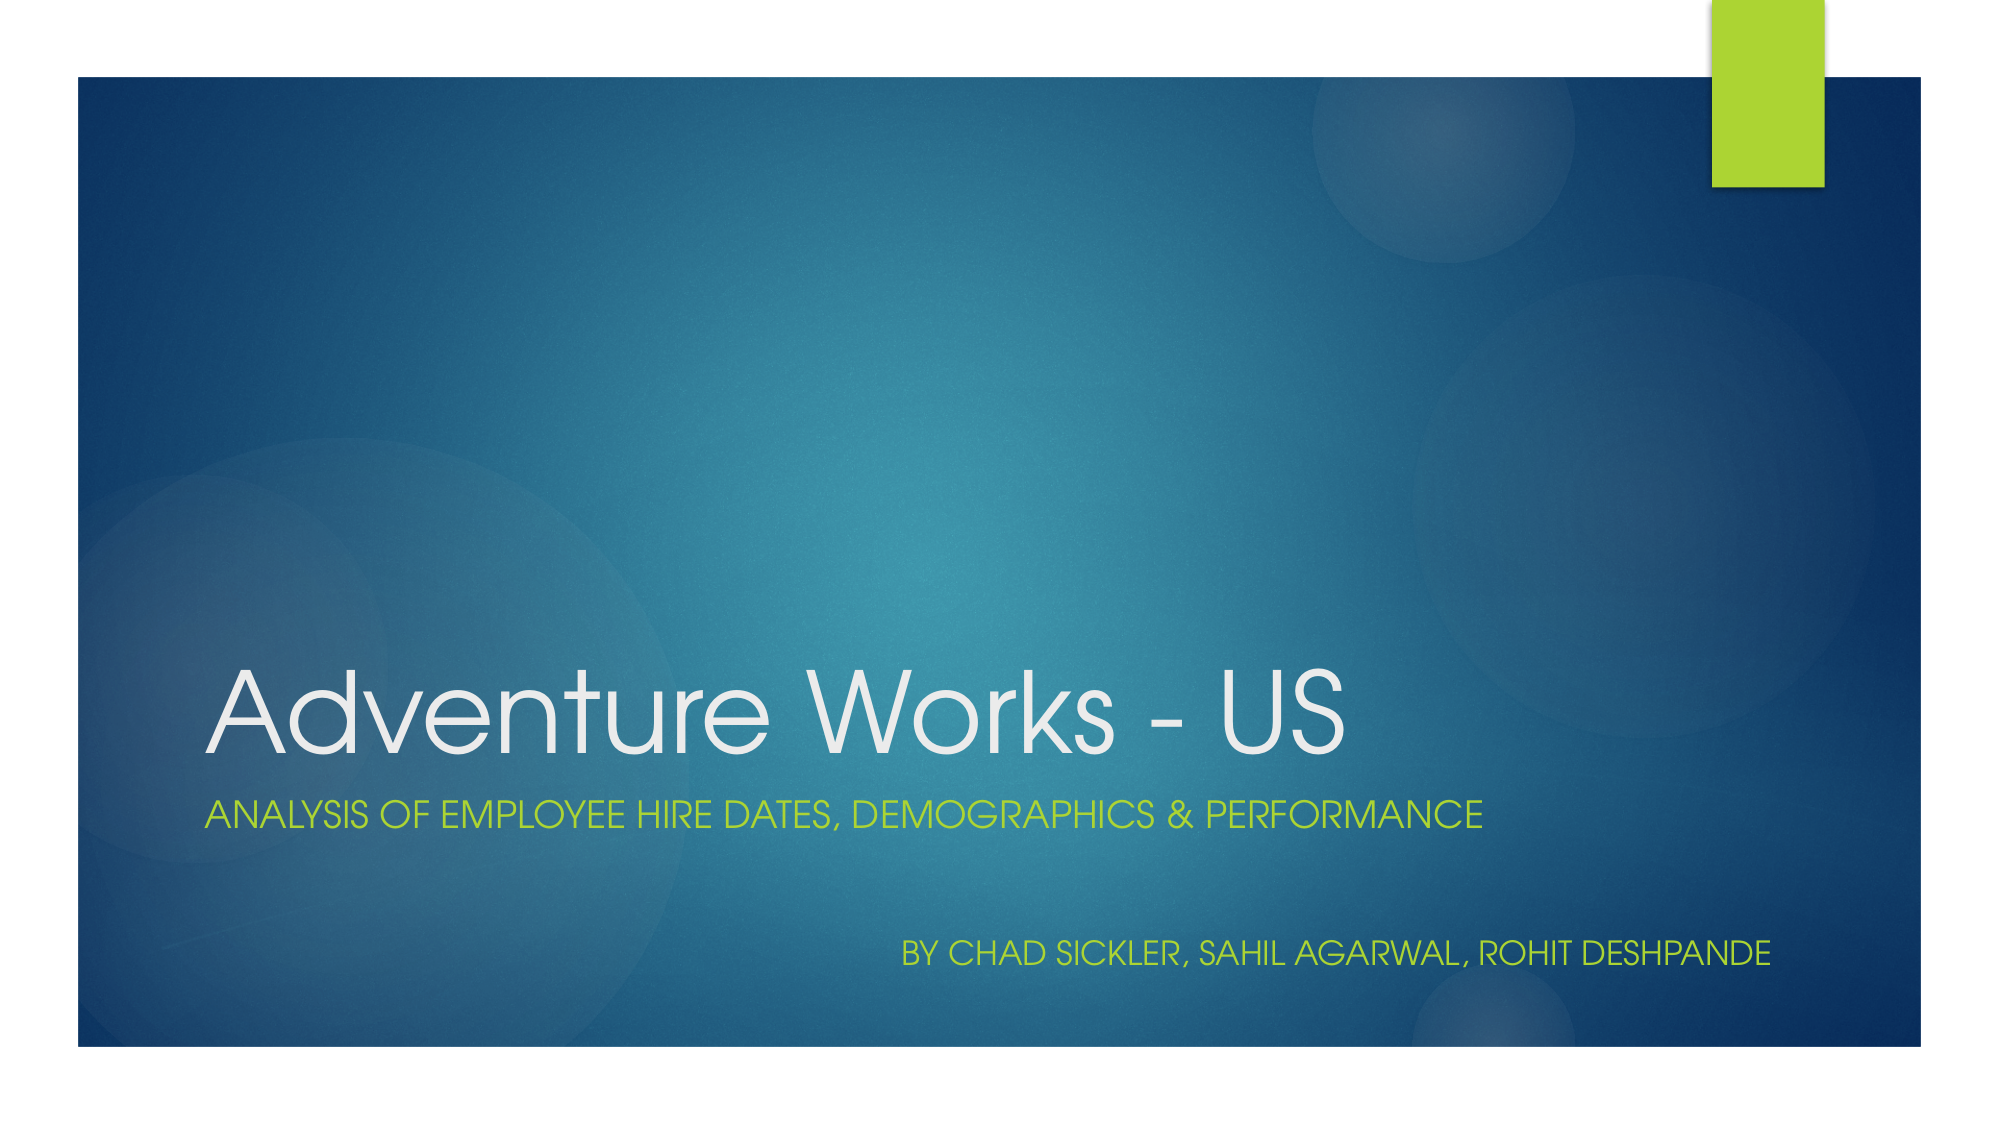

# Adventure Works - US
Analysis of employee hire dates, demographics & performance
By Chad sickler, sahil Agarwal, rohit deshpande